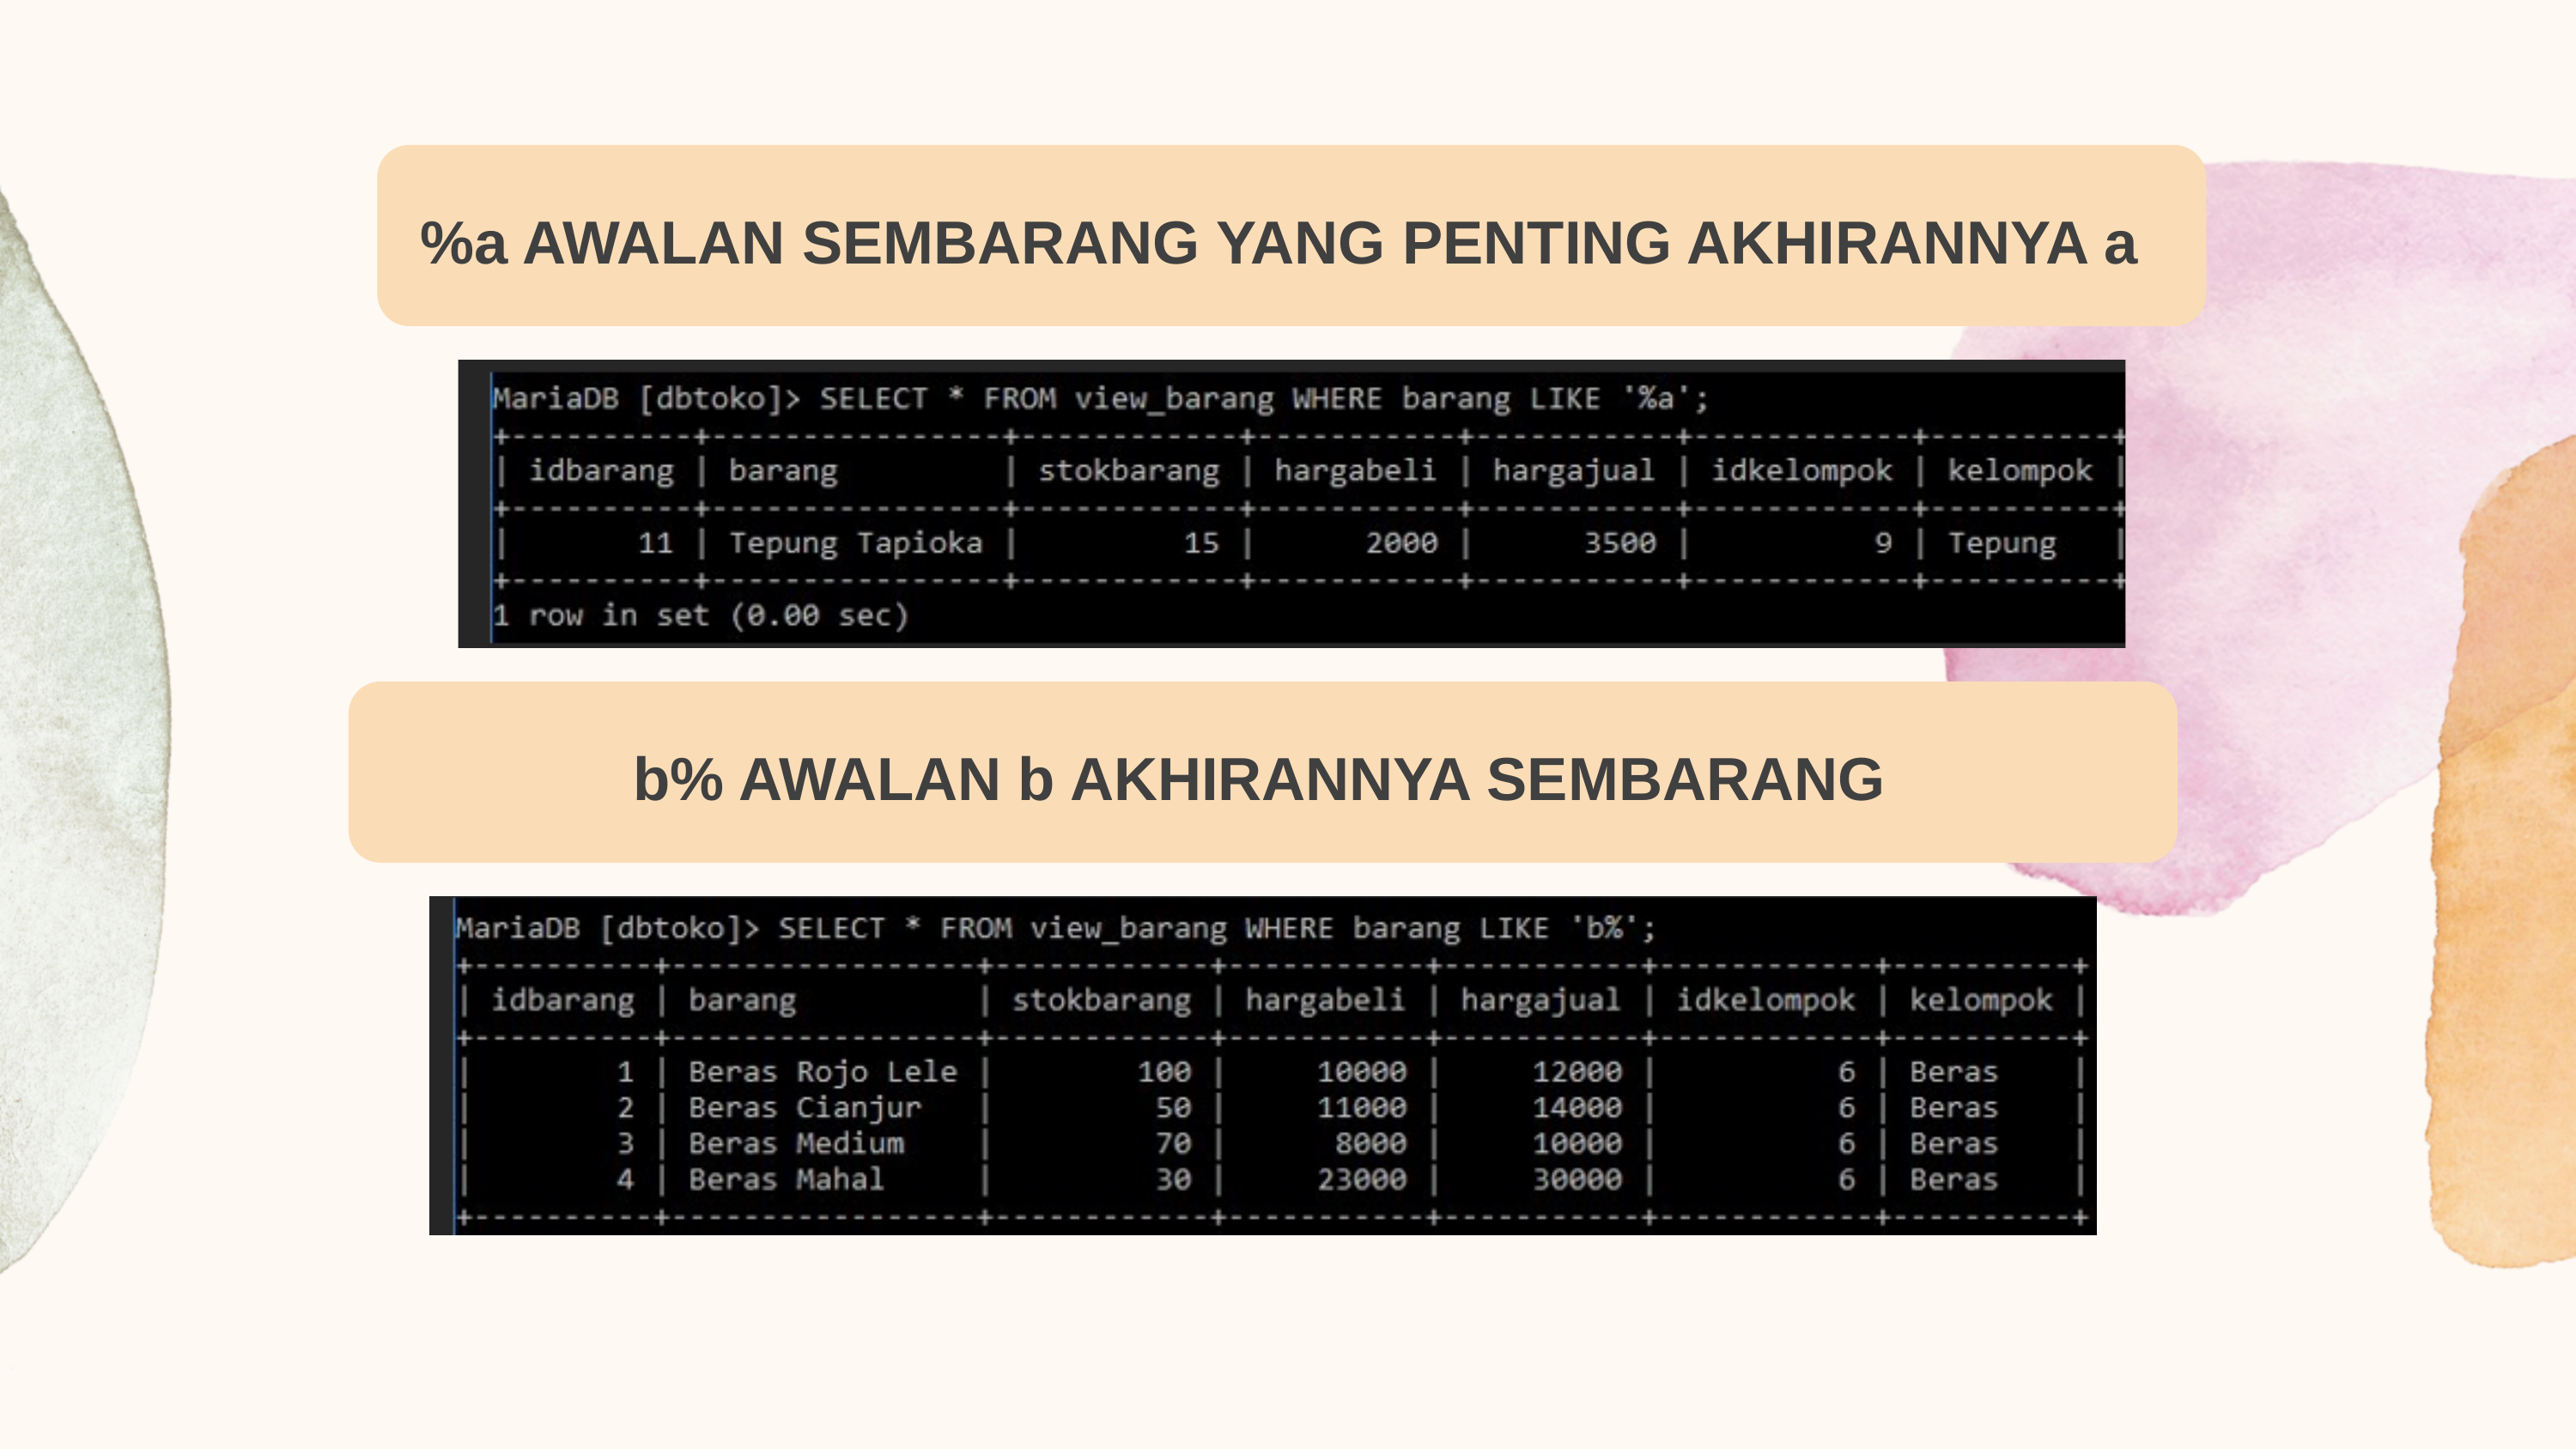

%a AWALAN SEMBARANG YANG PENTING AKHIRANNYA a

b% AWALAN b AKHIRANNYA SEMBARANG